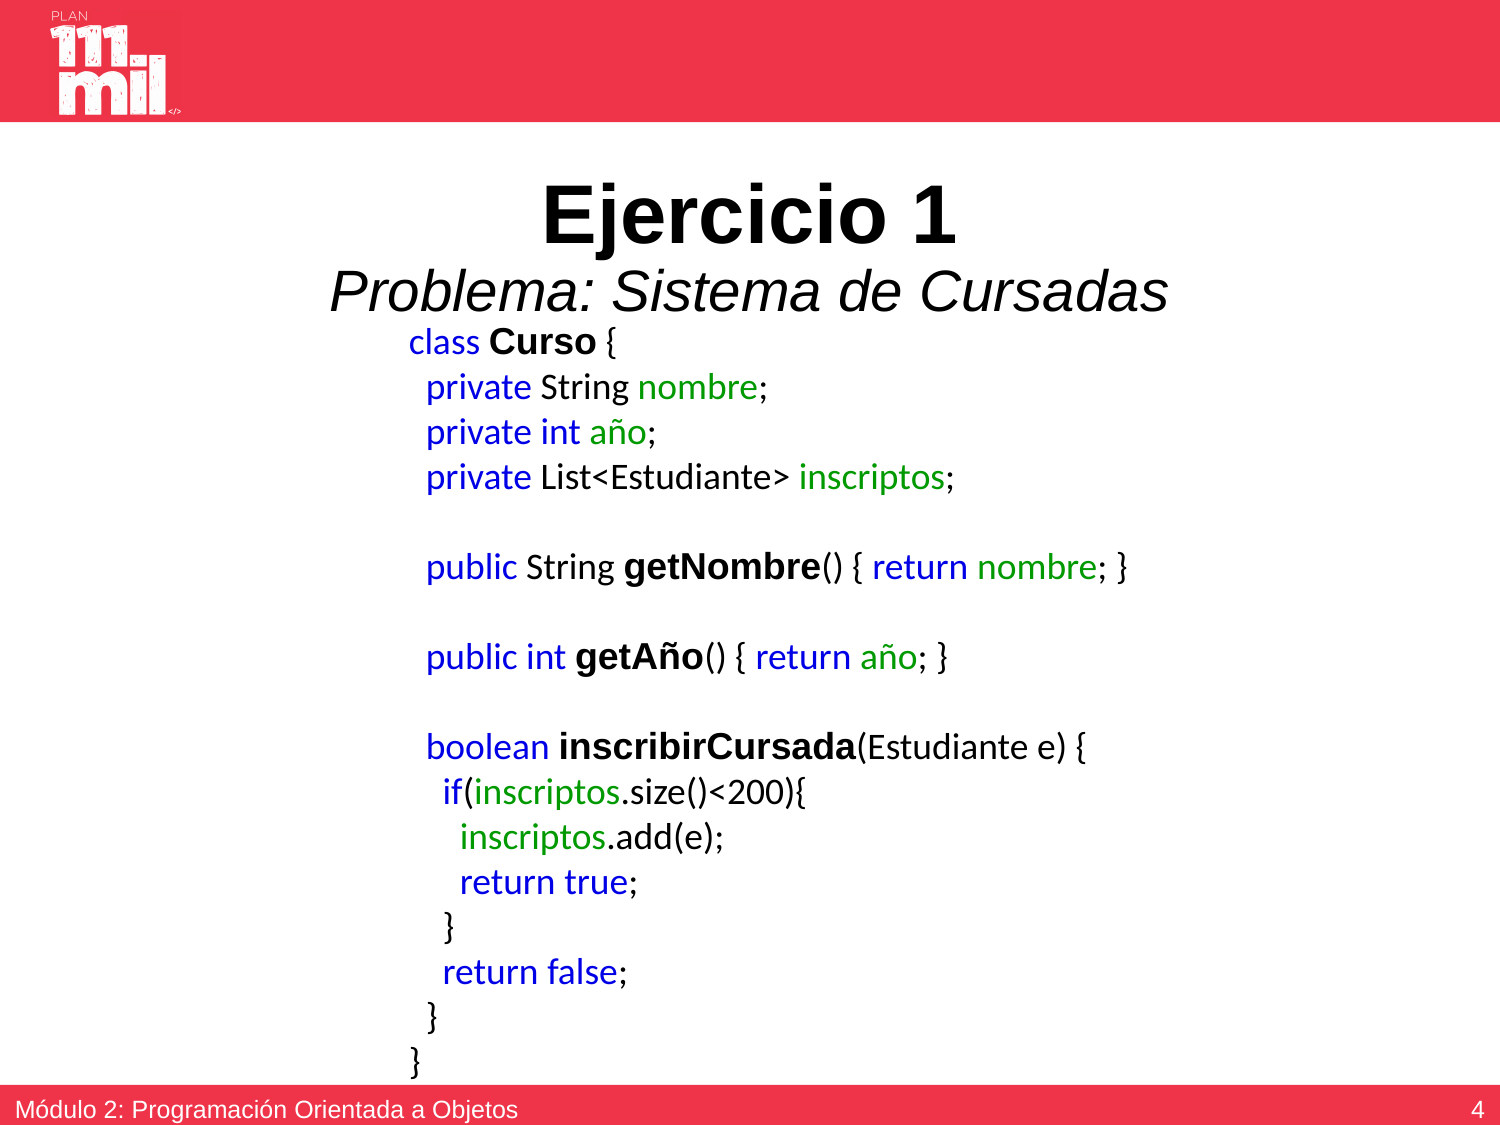

# Ejercicio 1 Problema: Sistema de Cursadas
class Curso {
  private String nombre;
  private int año;
  private List<Estudiante> inscriptos;

  public String getNombre() { return nombre; }

  public int getAño() { return año; }

  boolean inscribirCursada(Estudiante e) {
    if(inscriptos.size()<200){
      inscriptos.add(e);
      return true;
    }
    return false;
  }
}
4
Módulo 2: Programación Orientada a Objetos